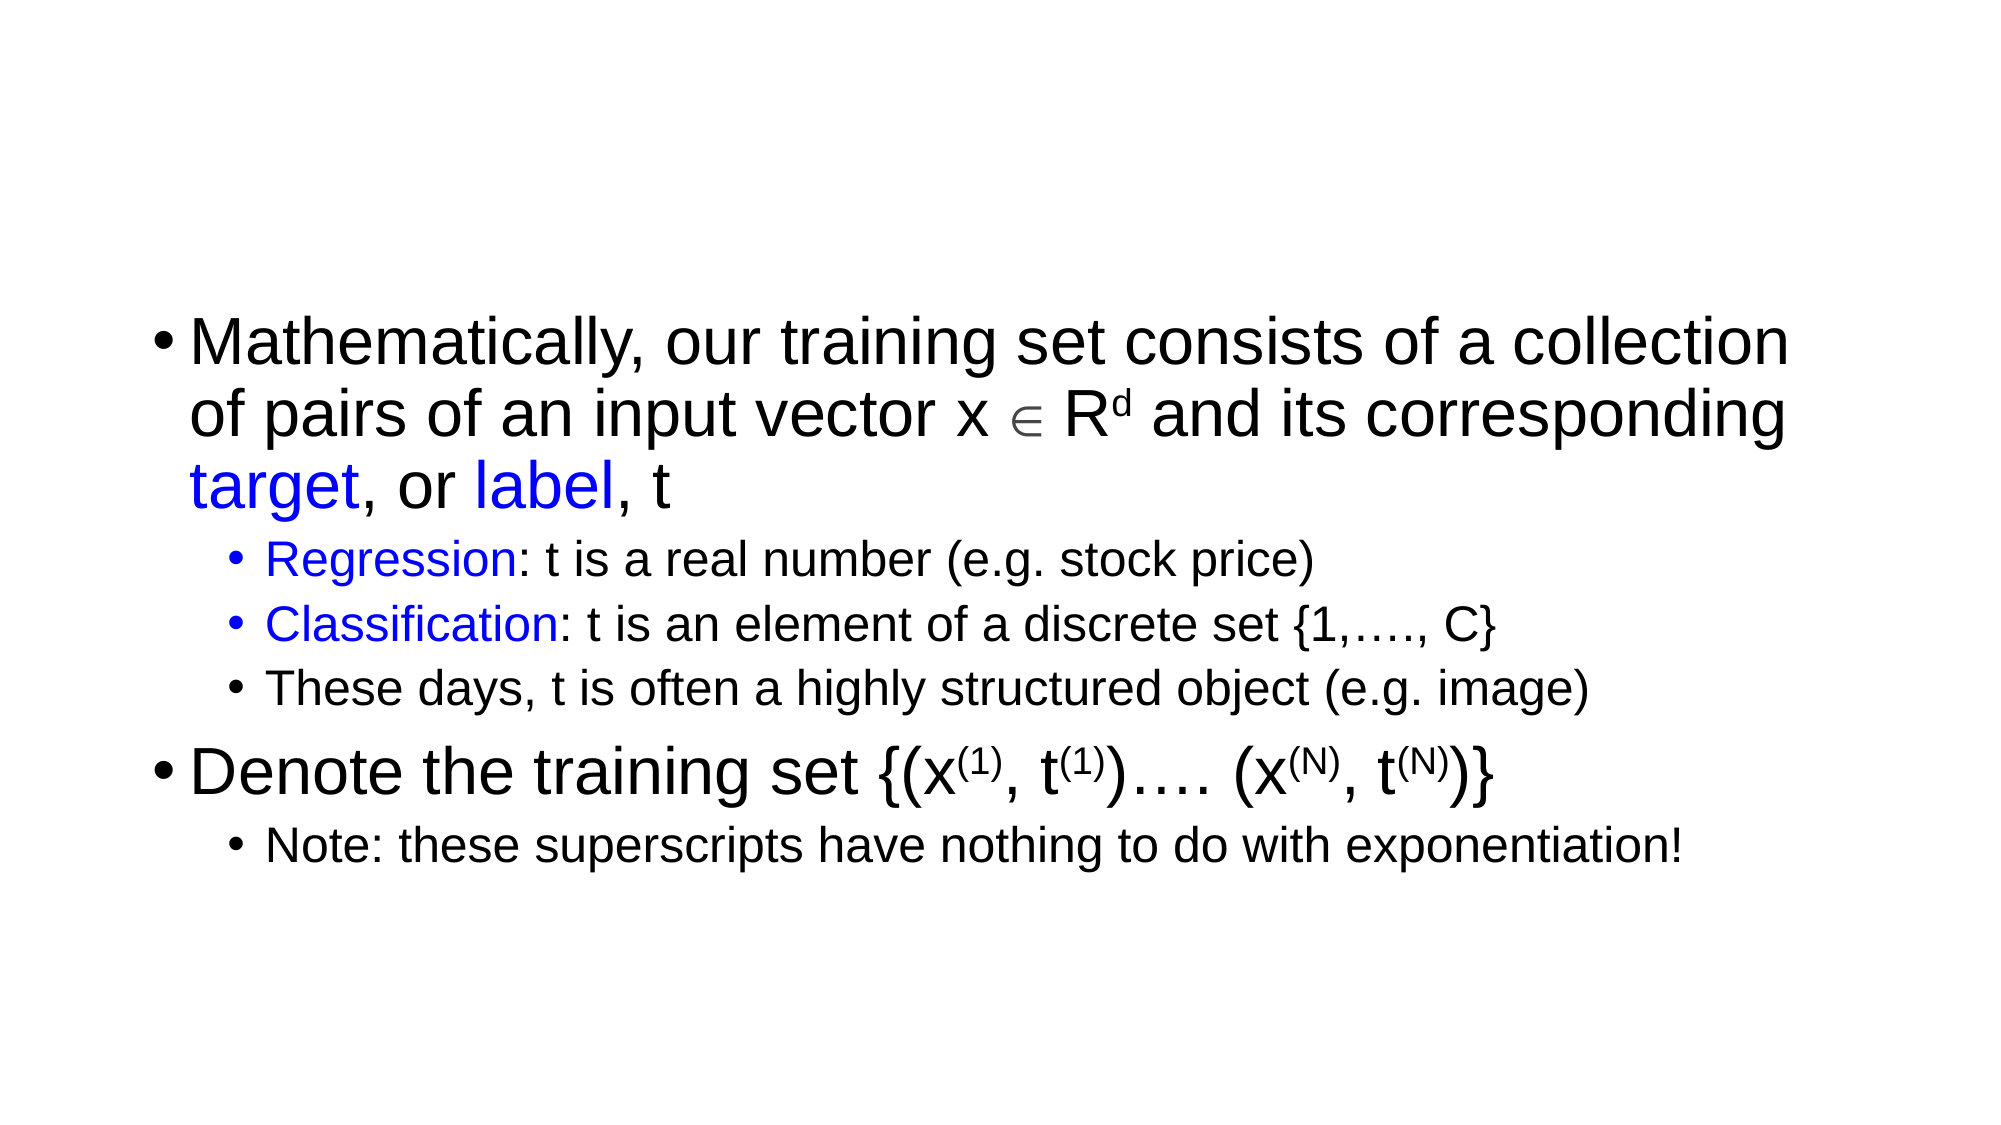

#
Mathematically, our training set consists of a collection of pairs of an input vector x ∈ Rd and its corresponding target, or label, t
Regression: t is a real number (e.g. stock price)
Classification: t is an element of a discrete set {1,…., C}
These days, t is often a highly structured object (e.g. image)
Denote the training set {(x(1), t(1))…. (x(N), t(N))}
Note: these superscripts have nothing to do with exponentiation!